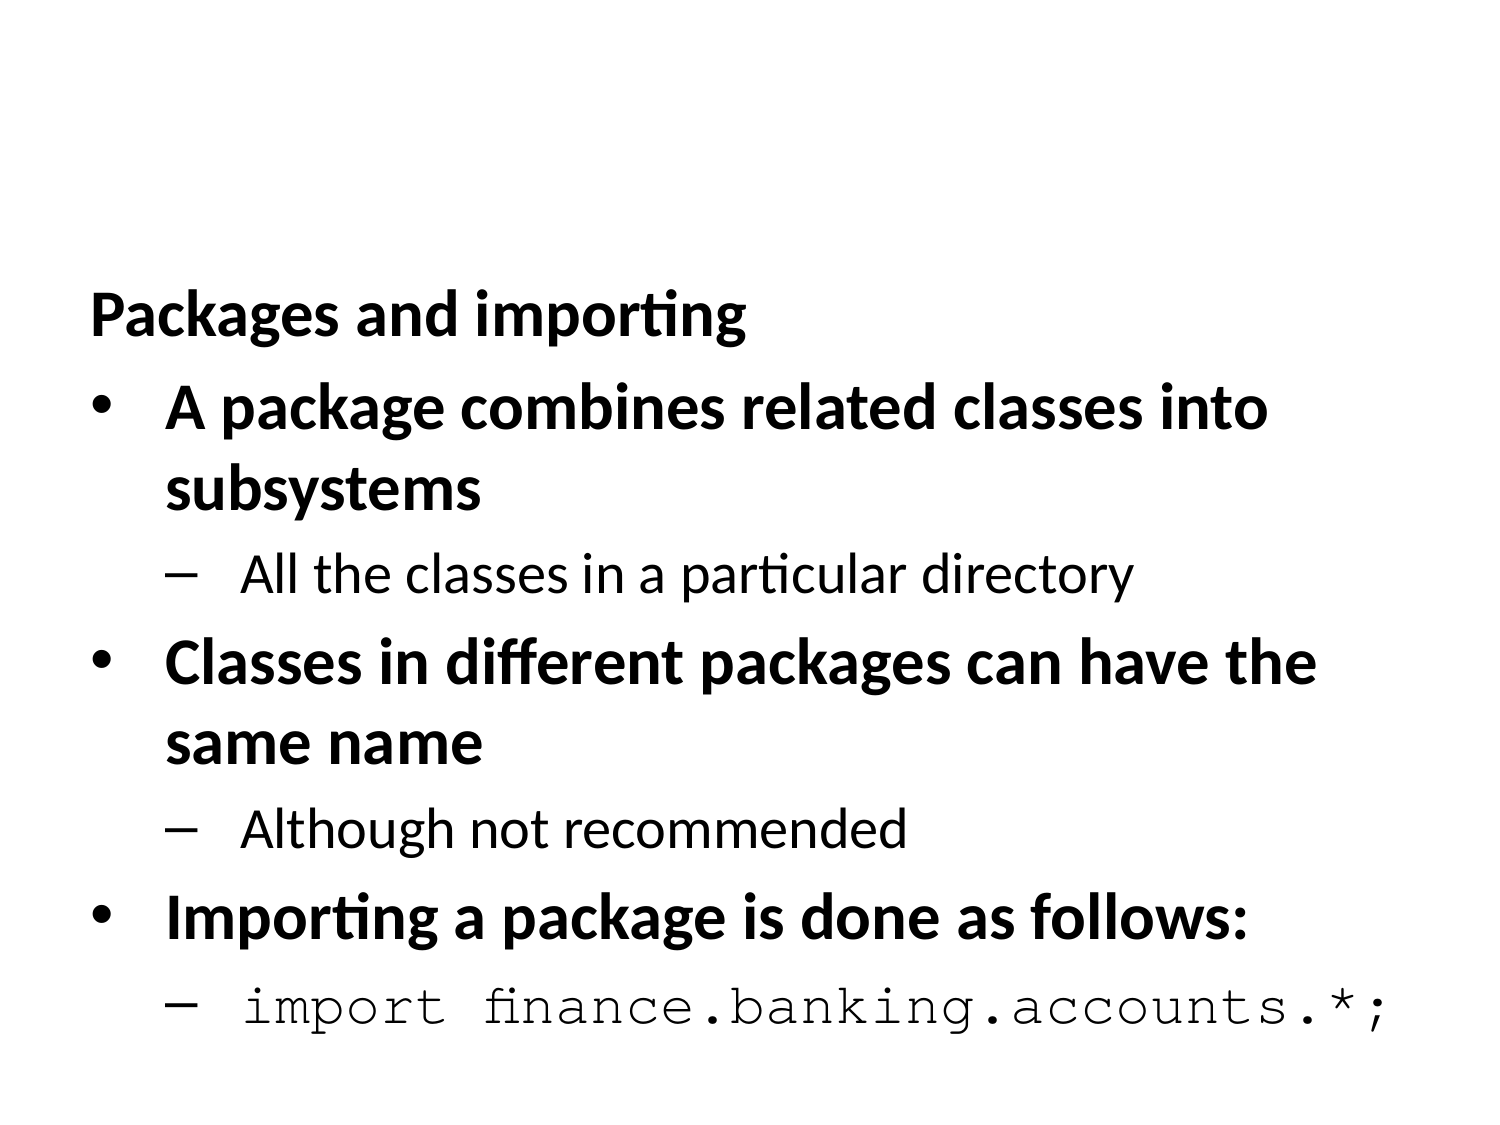

Packages and importing
A package combines related classes into subsystems
All the classes in a particular directory
Classes in different packages can have the same name
Although not recommended
Importing a package is done as follows:
import finance.banking.accounts.*;